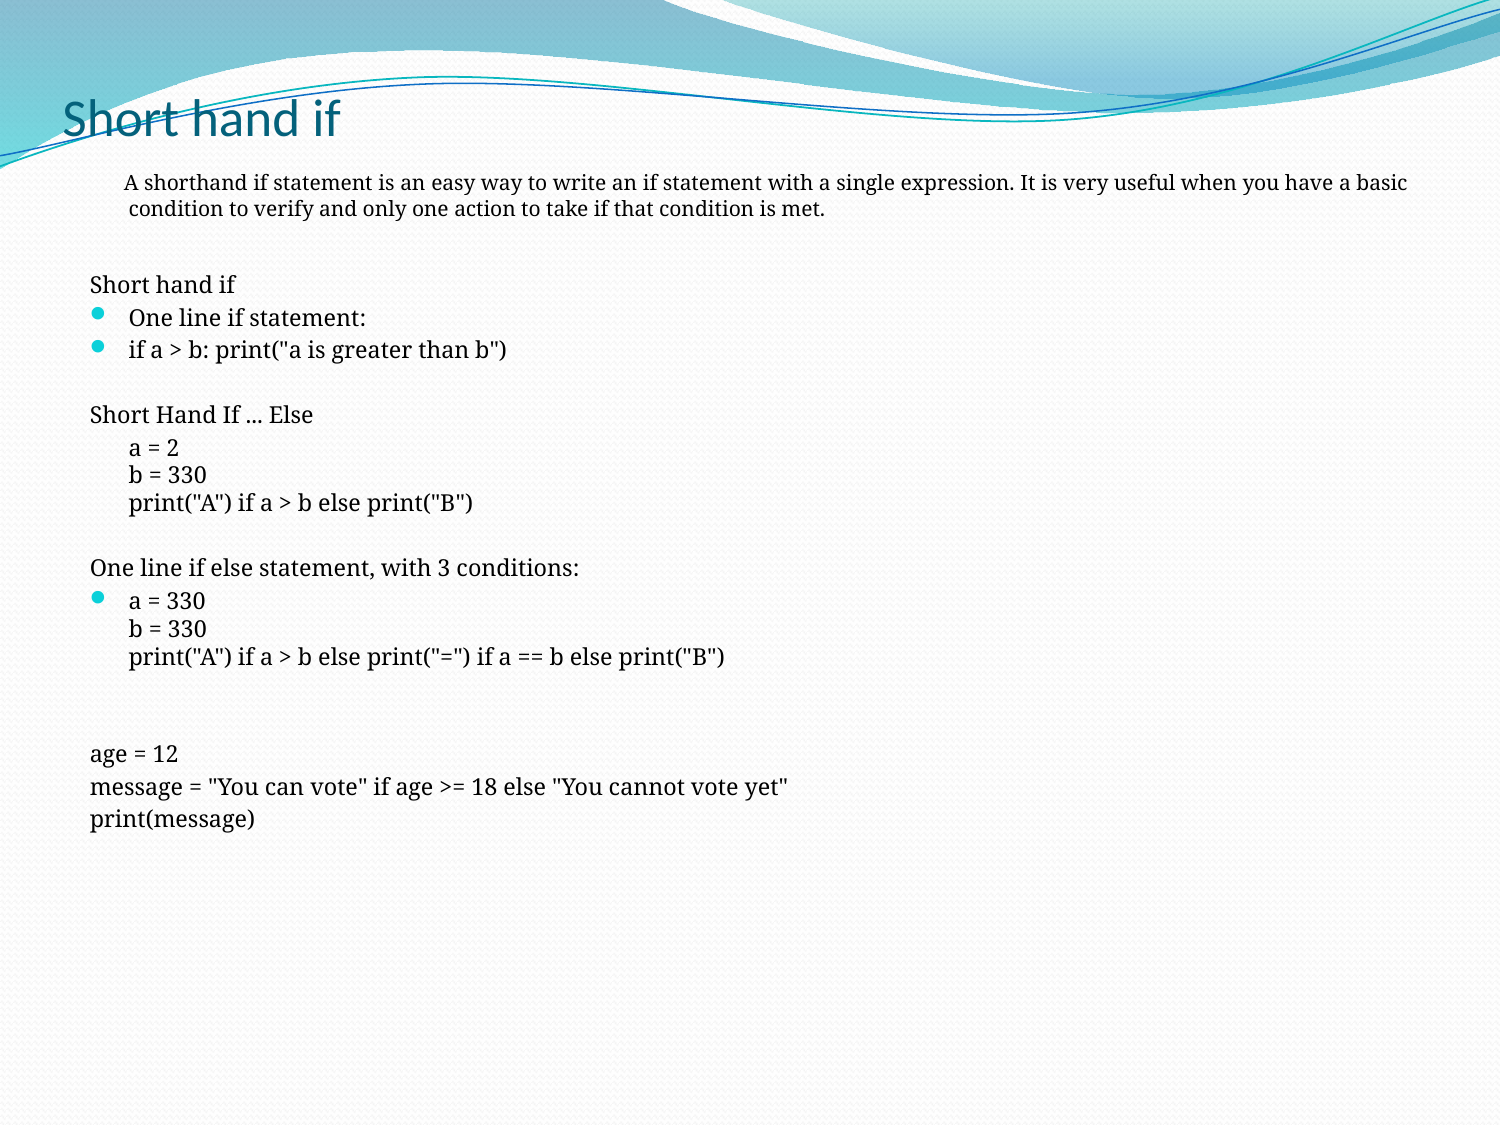

# Short hand if
      A shorthand if statement is an easy way to write an if statement with a single expression. It is very useful when you have a basic condition to verify and only one action to take if that condition is met.

Short hand if
One line if statement:
if a > b: print("a is greater than b")

Short Hand If ... Else
	a = 2
b = 330
print("A") if a > b else print("B")

One line if else statement, with 3 conditions:
a = 330
b = 330
print("A") if a > b else print("=") if a == b else print("B")

age = 12
message = "You can vote" if age >= 18 else "You cannot vote yet"
print(message)